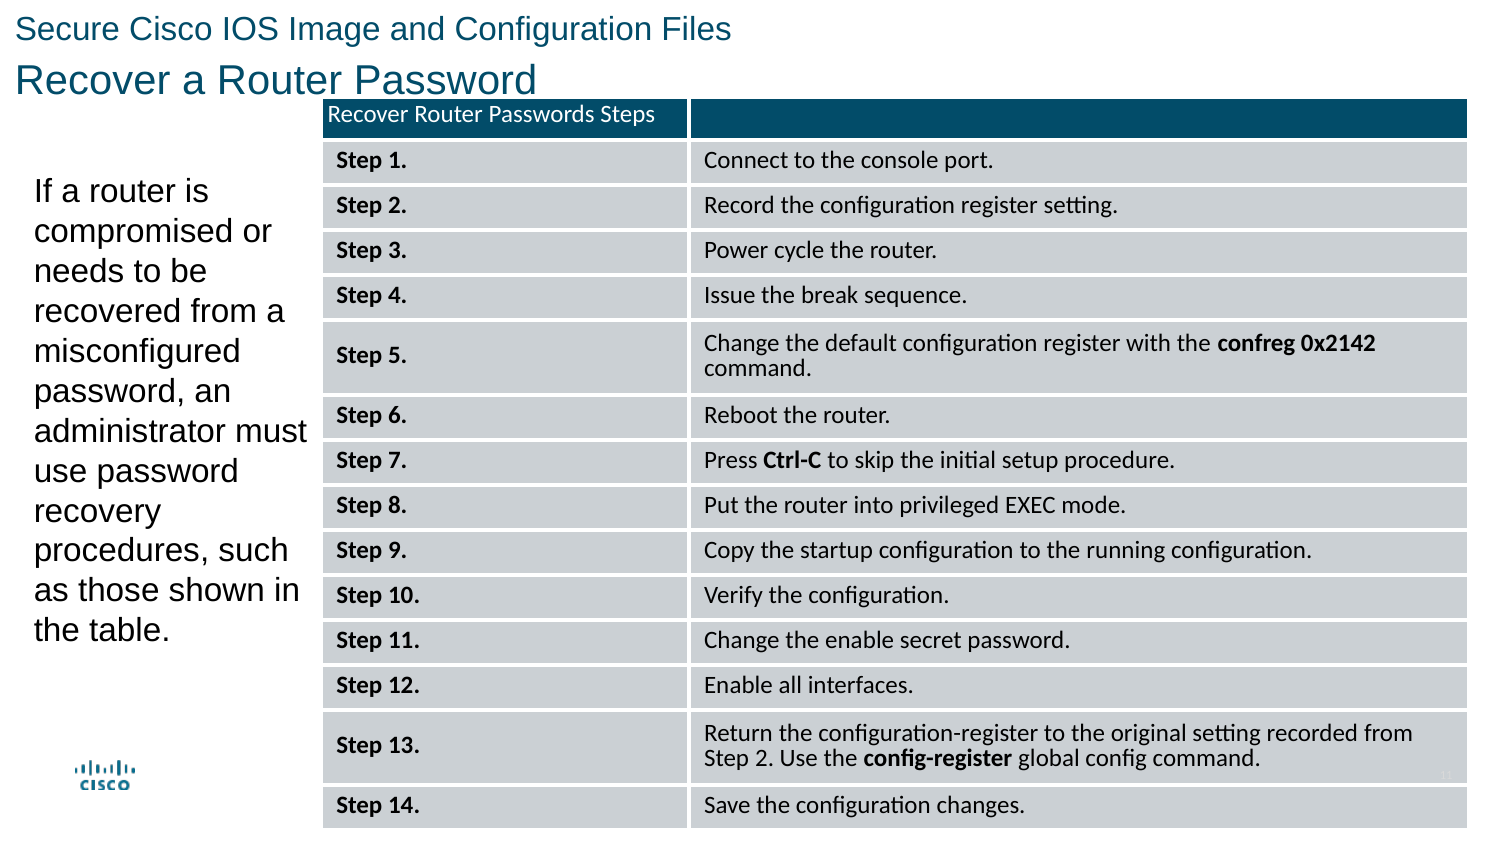

Secure Cisco IOS Image and Configuration Files
Recover a Router Password
| Recover Router Passwords Steps |  |
| --- | --- |
| Step 1. | Connect to the console port. |
| Step 2. | Record the configuration register setting. |
| Step 3. | Power cycle the router. |
| Step 4. | Issue the break sequence. |
| Step 5. | Change the default configuration register with the confreg 0x2142 command. |
| Step 6. | Reboot the router. |
| Step 7. | Press Ctrl-C to skip the initial setup procedure. |
| Step 8. | Put the router into privileged EXEC mode. |
| Step 9. | Copy the startup configuration to the running configuration. |
| Step 10. | Verify the configuration. |
| Step 11. | Change the enable secret password. |
| Step 12. | Enable all interfaces. |
| Step 13. | Return the configuration-register to the original setting recorded from Step 2. Use the config-register global config command. |
| Step 14. | Save the configuration changes. |
If a router is compromised or needs to be recovered from a misconfigured password, an administrator must use password recovery procedures, such as those shown in the table.
11